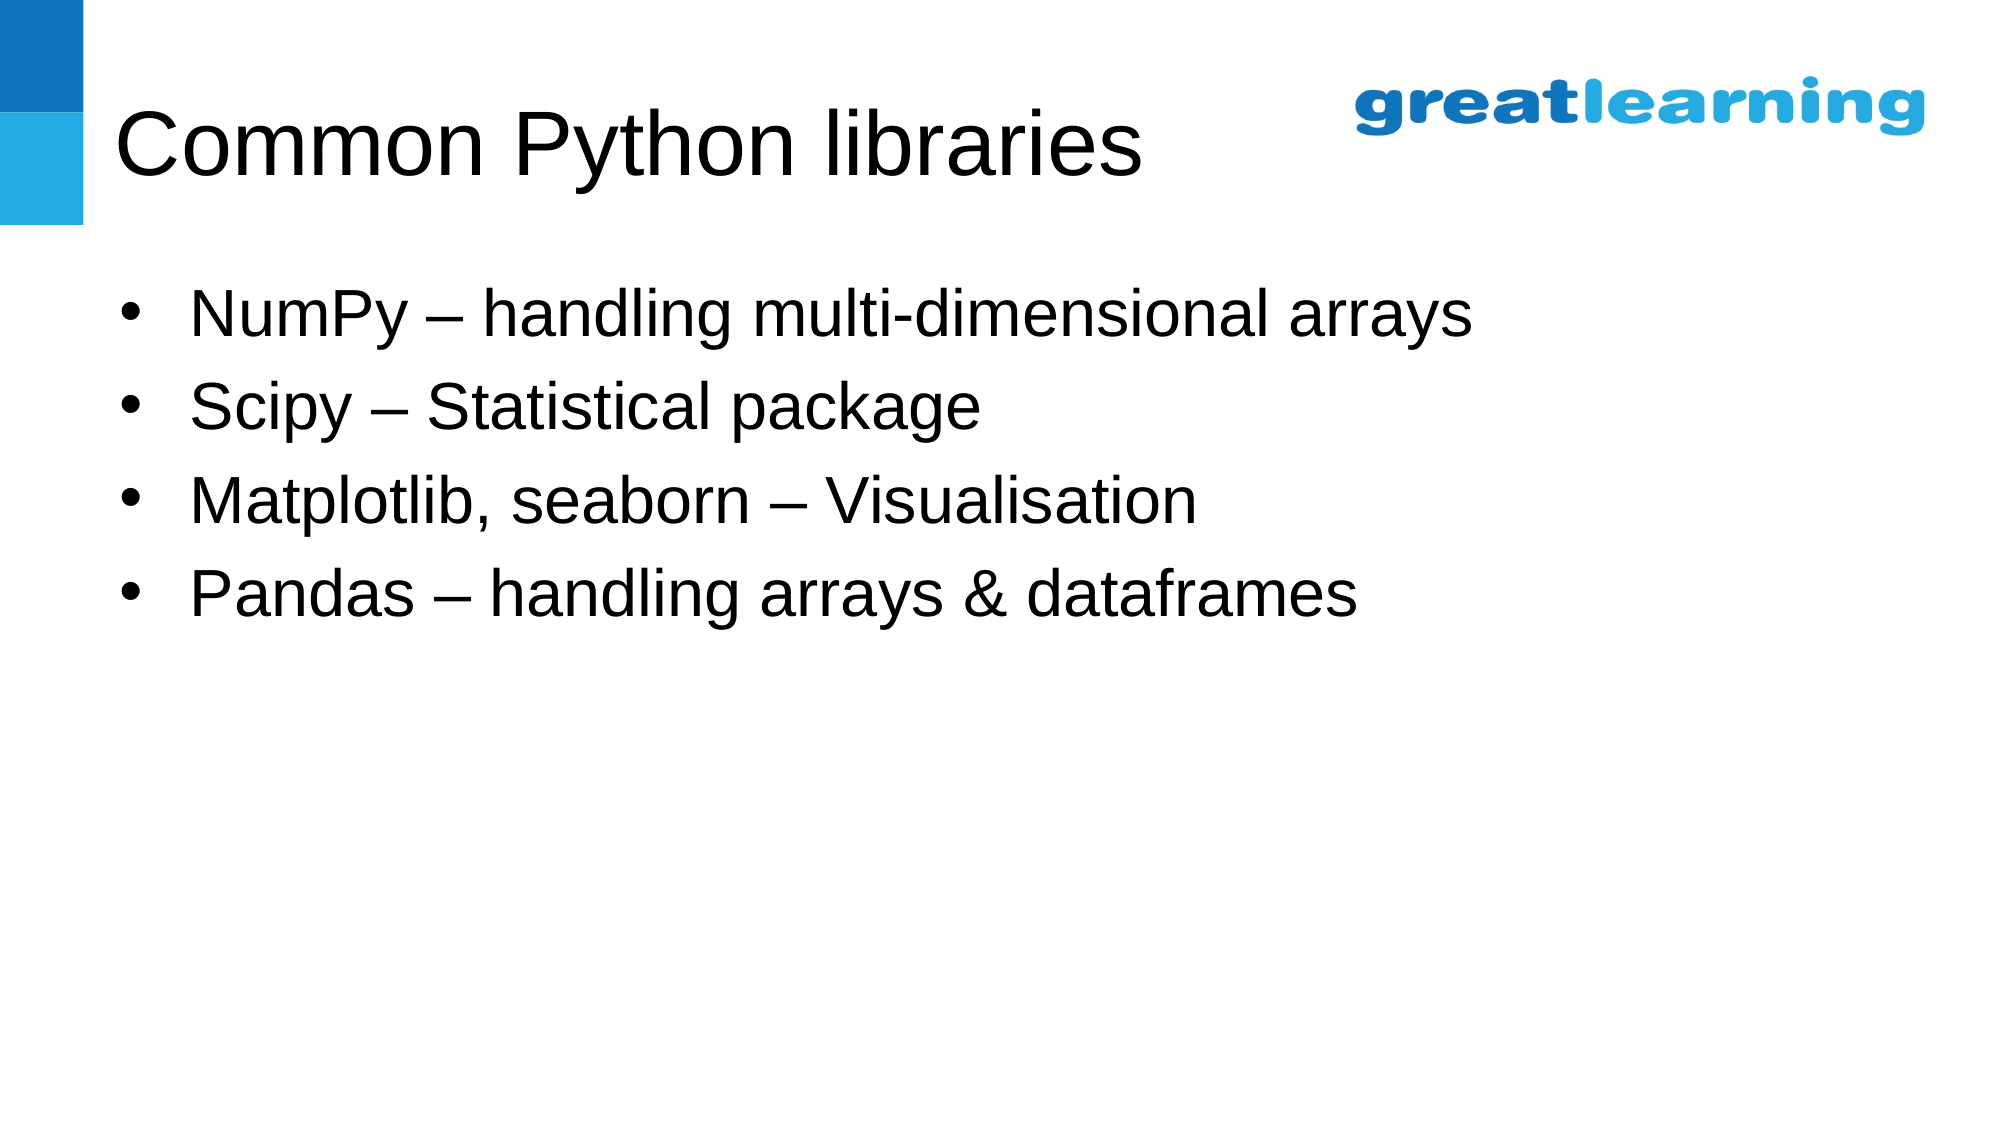

# Common Python libraries
NumPy – handling multi-dimensional arrays
Scipy – Statistical package
Matplotlib, seaborn – Visualisation
Pandas – handling arrays & dataframes